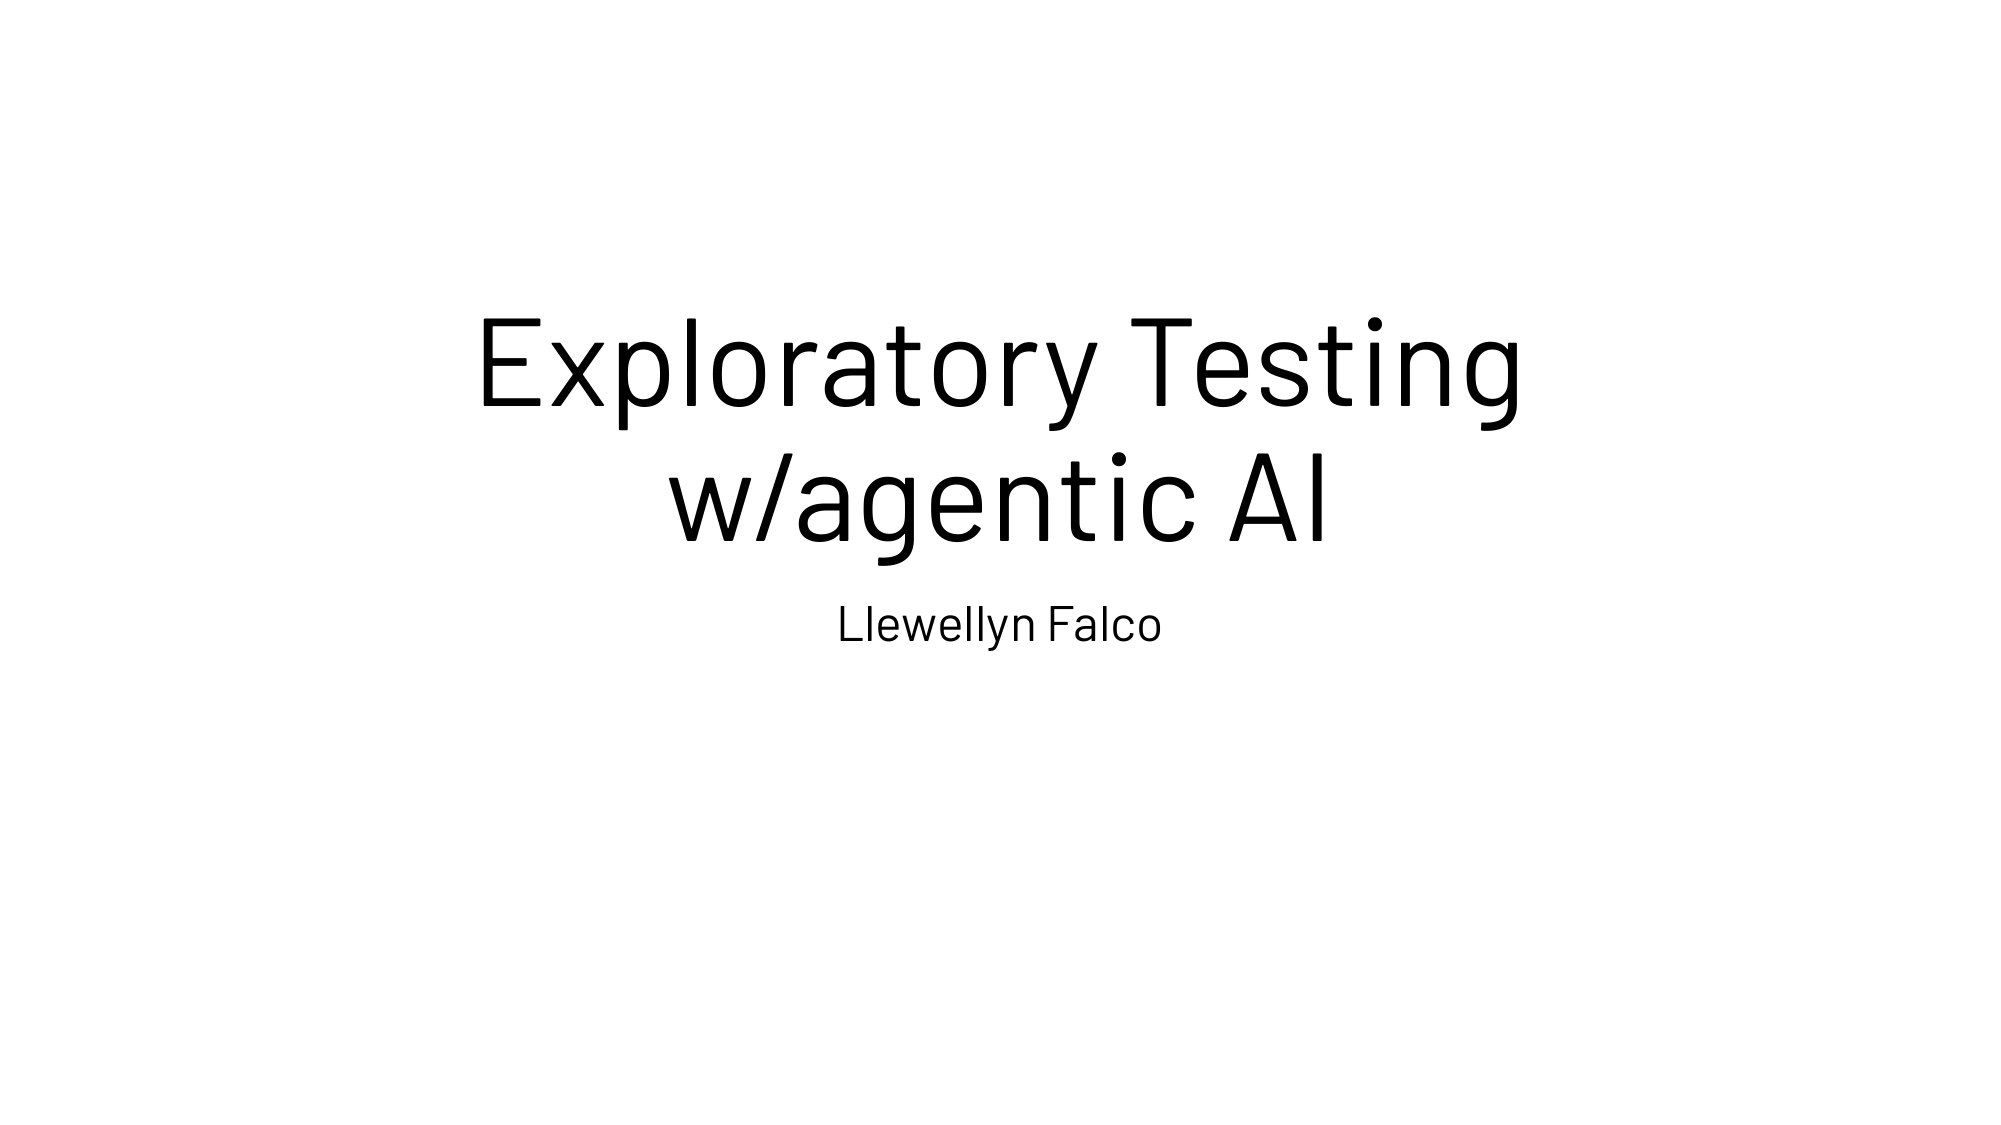

# Exploratory Testing w/agentic AI
Llewellyn Falco